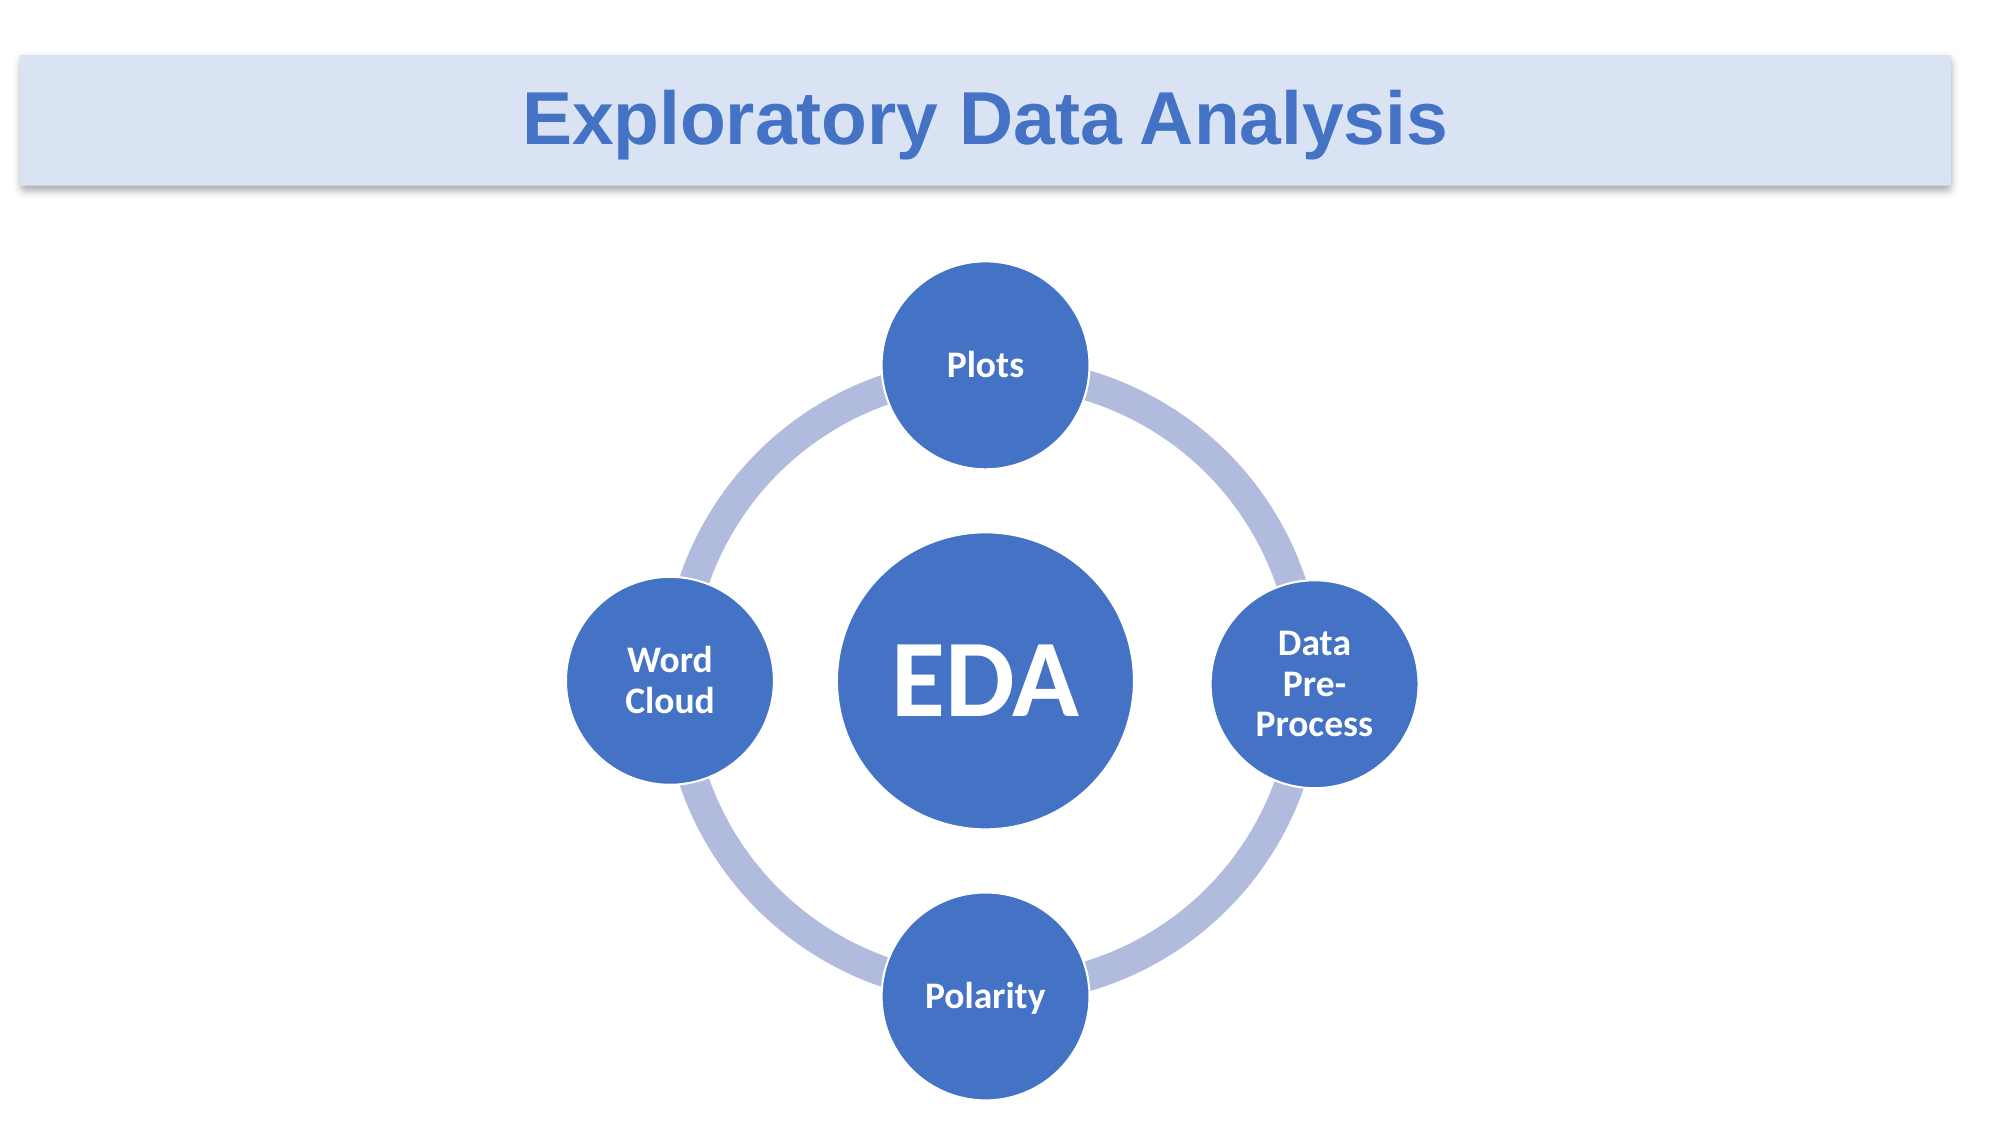

# Exploratory Data Analysis
EDA
Plots
Data Pre-Process
Polarity
Word Cloud